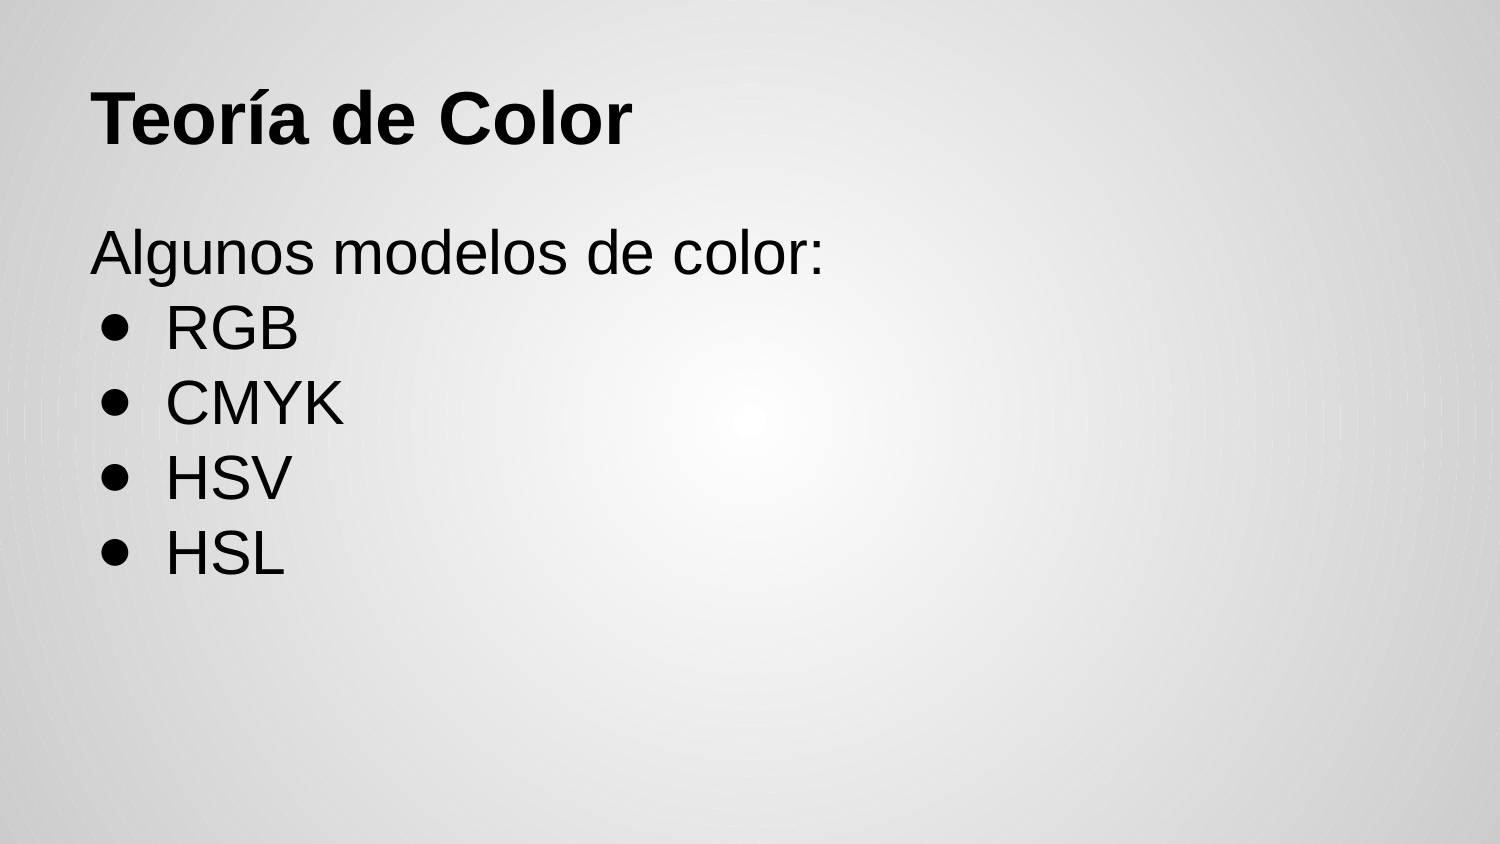

# Teoría de Color
Algunos modelos de color:
RGB
CMYK
HSV
HSL